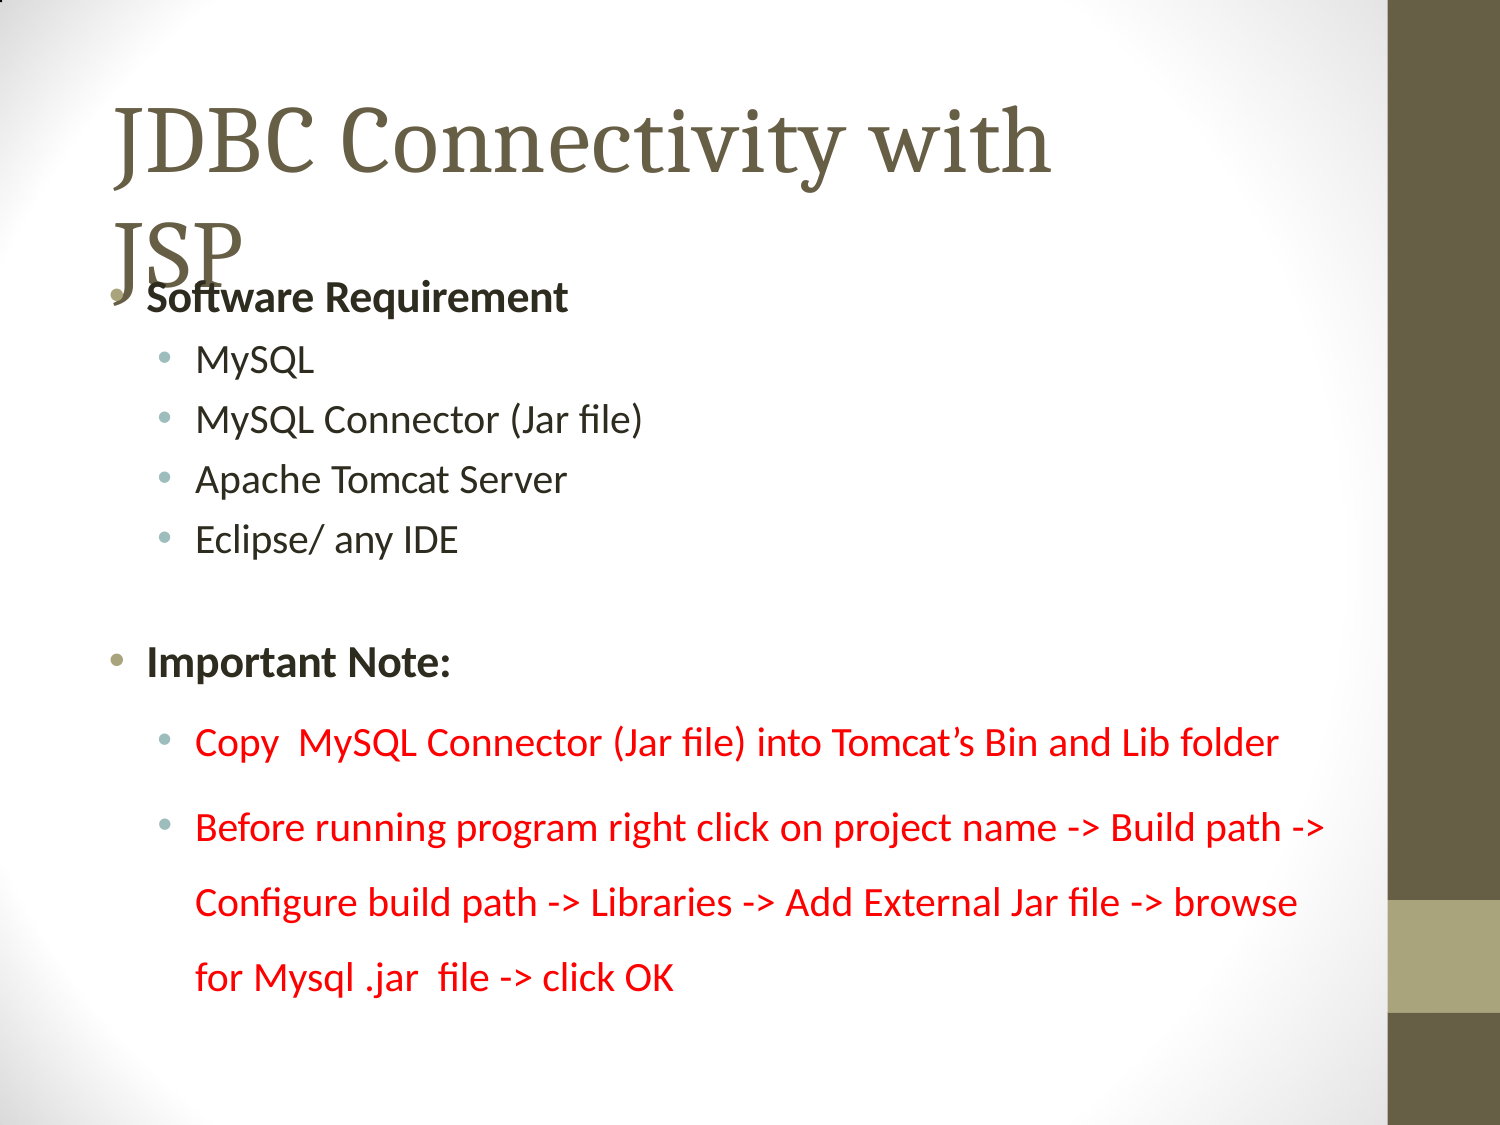

# JDBC Connectivity with JSP
Software Requirement
MySQL
MySQL Connector (Jar file)
Apache Tomcat Server
Eclipse/ any IDE

Important Note:
Copy MySQL Connector (Jar file) into Tomcat’s Bin and Lib folder
Before running program right click on project name -> Build path ->  Configure build path -> Libraries -> Add External Jar file -> browse for Mysql .jar  file -> click OK